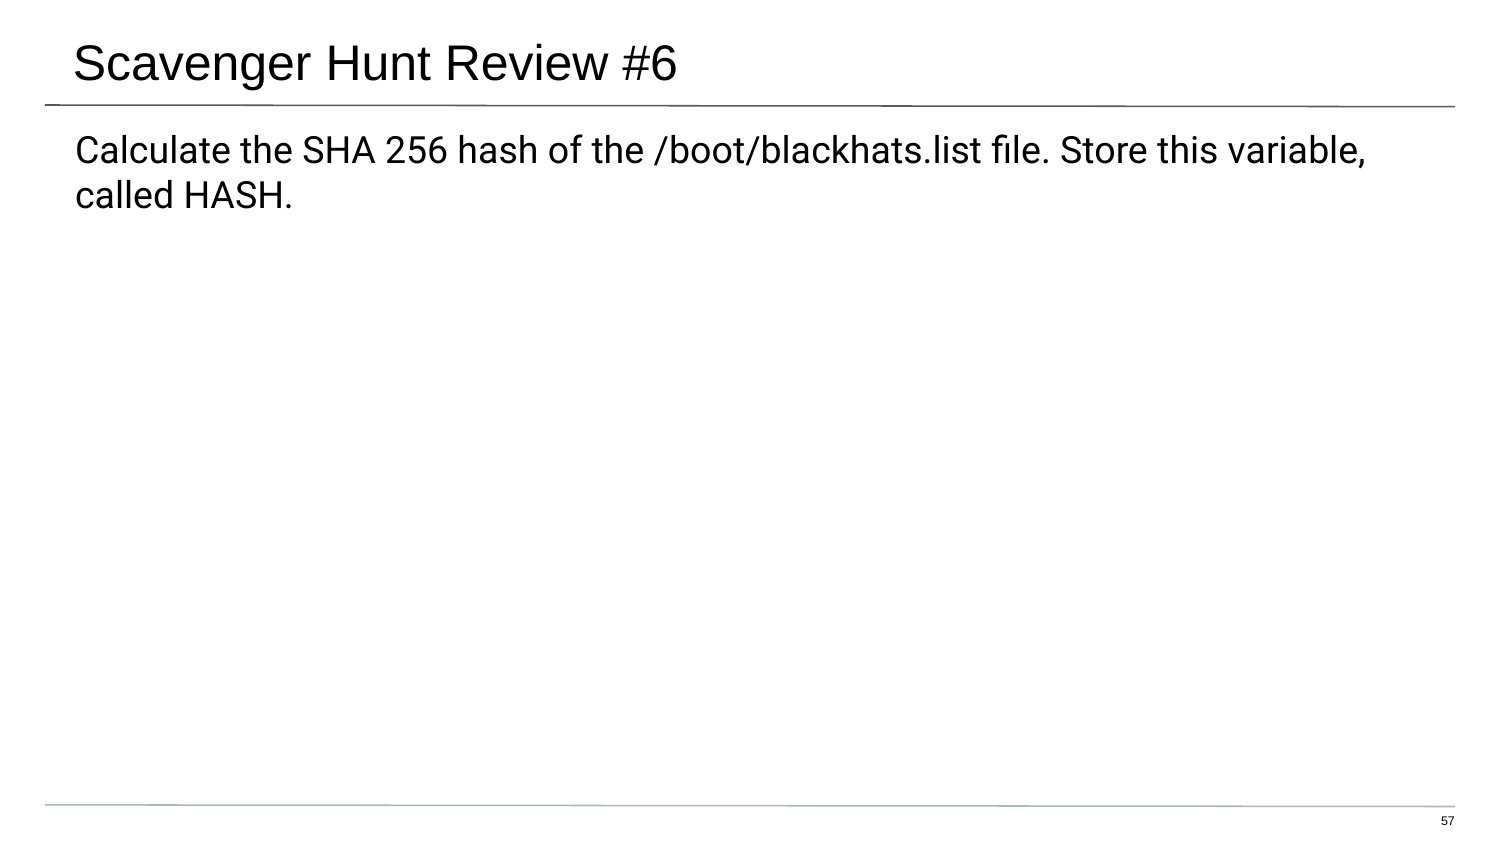

# Scavenger Hunt Review #6
Calculate the SHA 256 hash of the /boot/blackhats.list file. Store this variable, called HASH.

57